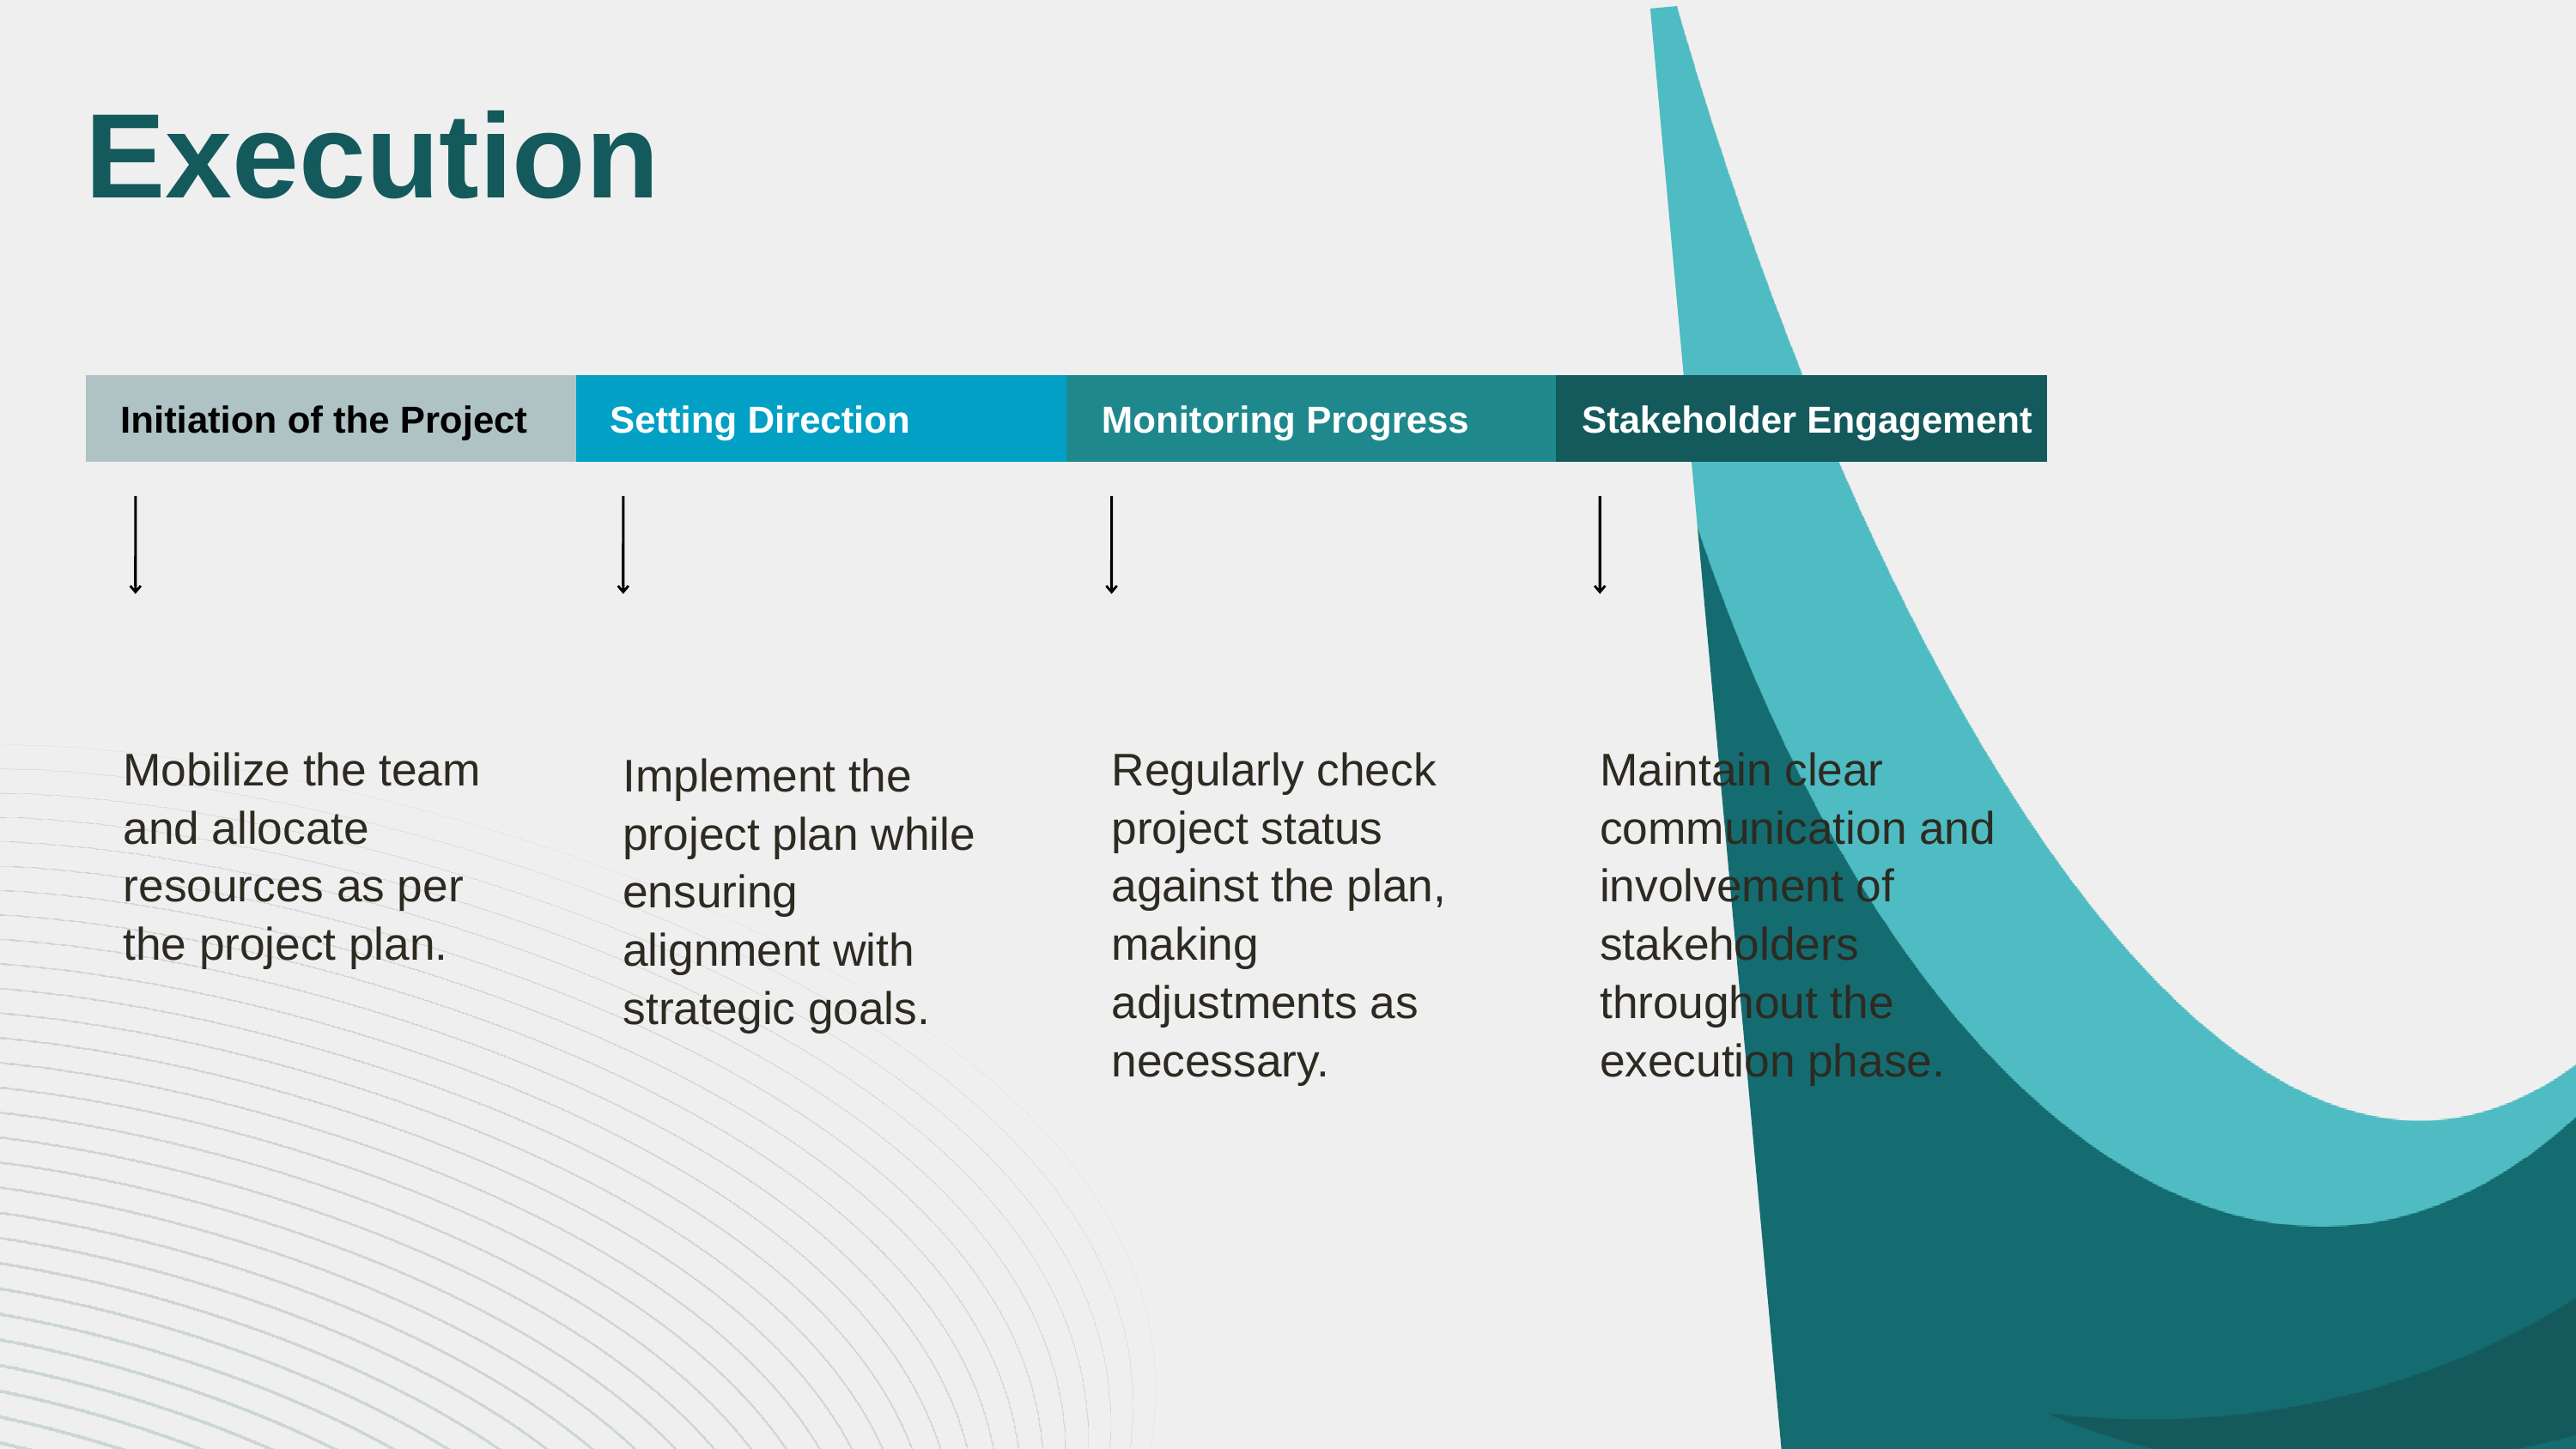

Execution

Initiation of the Project
Setting Direction
Monitoring Progress
Stakeholder Engagement

Mobilize the team and allocate resources as per the project plan.
Regularly check project status against the plan, making adjustments as necessary.
Maintain clear communication and involvement of stakeholders throughout the execution phase.
Implement the project plan while ensuring alignment with strategic goals.